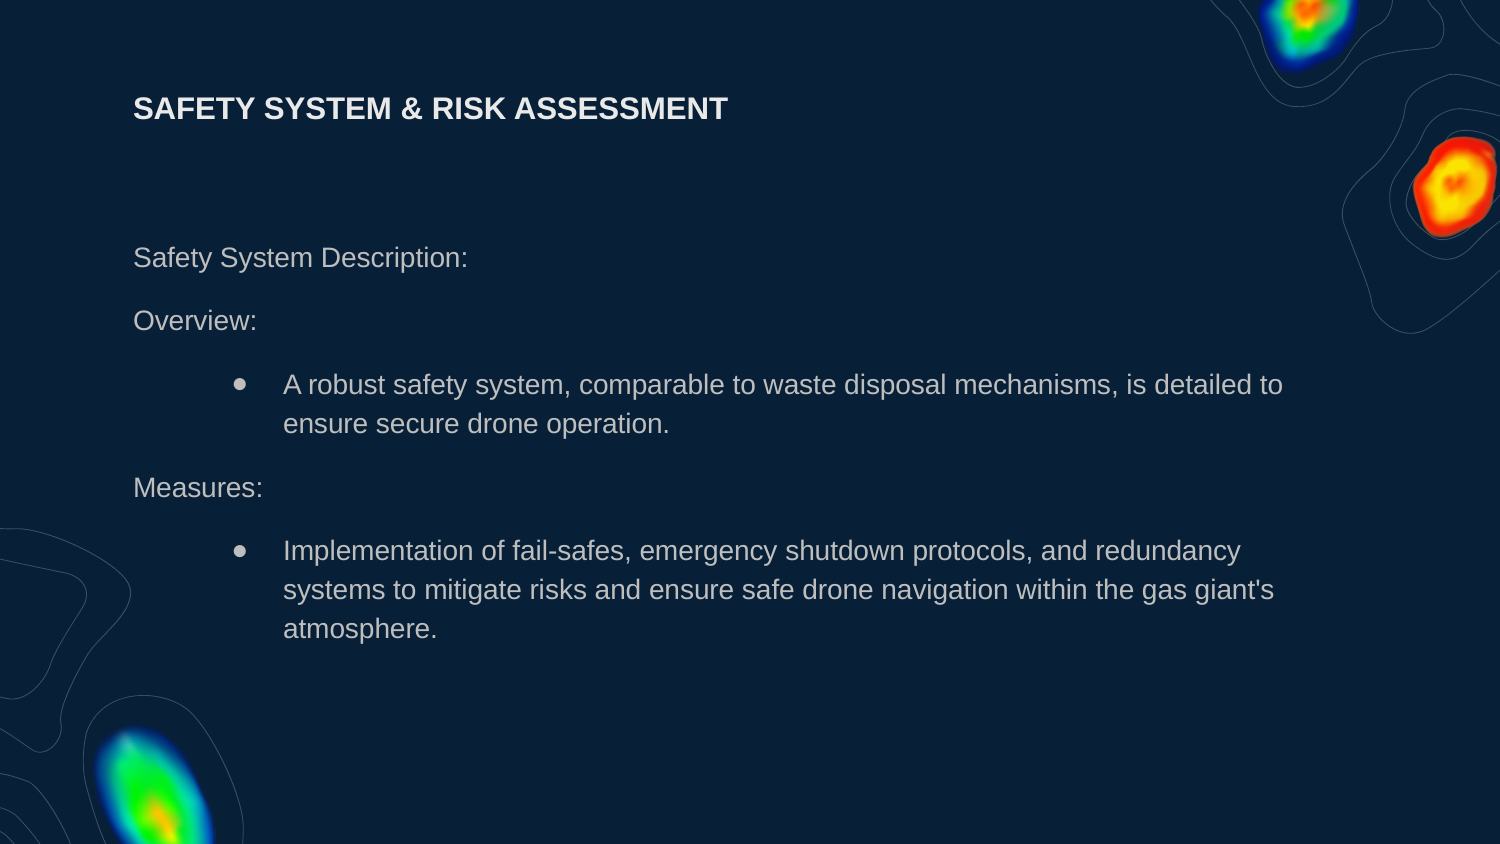

# SAFETY SYSTEM & RISK ASSESSMENT

Safety System Description:
Overview:
A robust safety system, comparable to waste disposal mechanisms, is detailed to ensure secure drone operation.
Measures:
Implementation of fail-safes, emergency shutdown protocols, and redundancy systems to mitigate risks and ensure safe drone navigation within the gas giant's atmosphere.